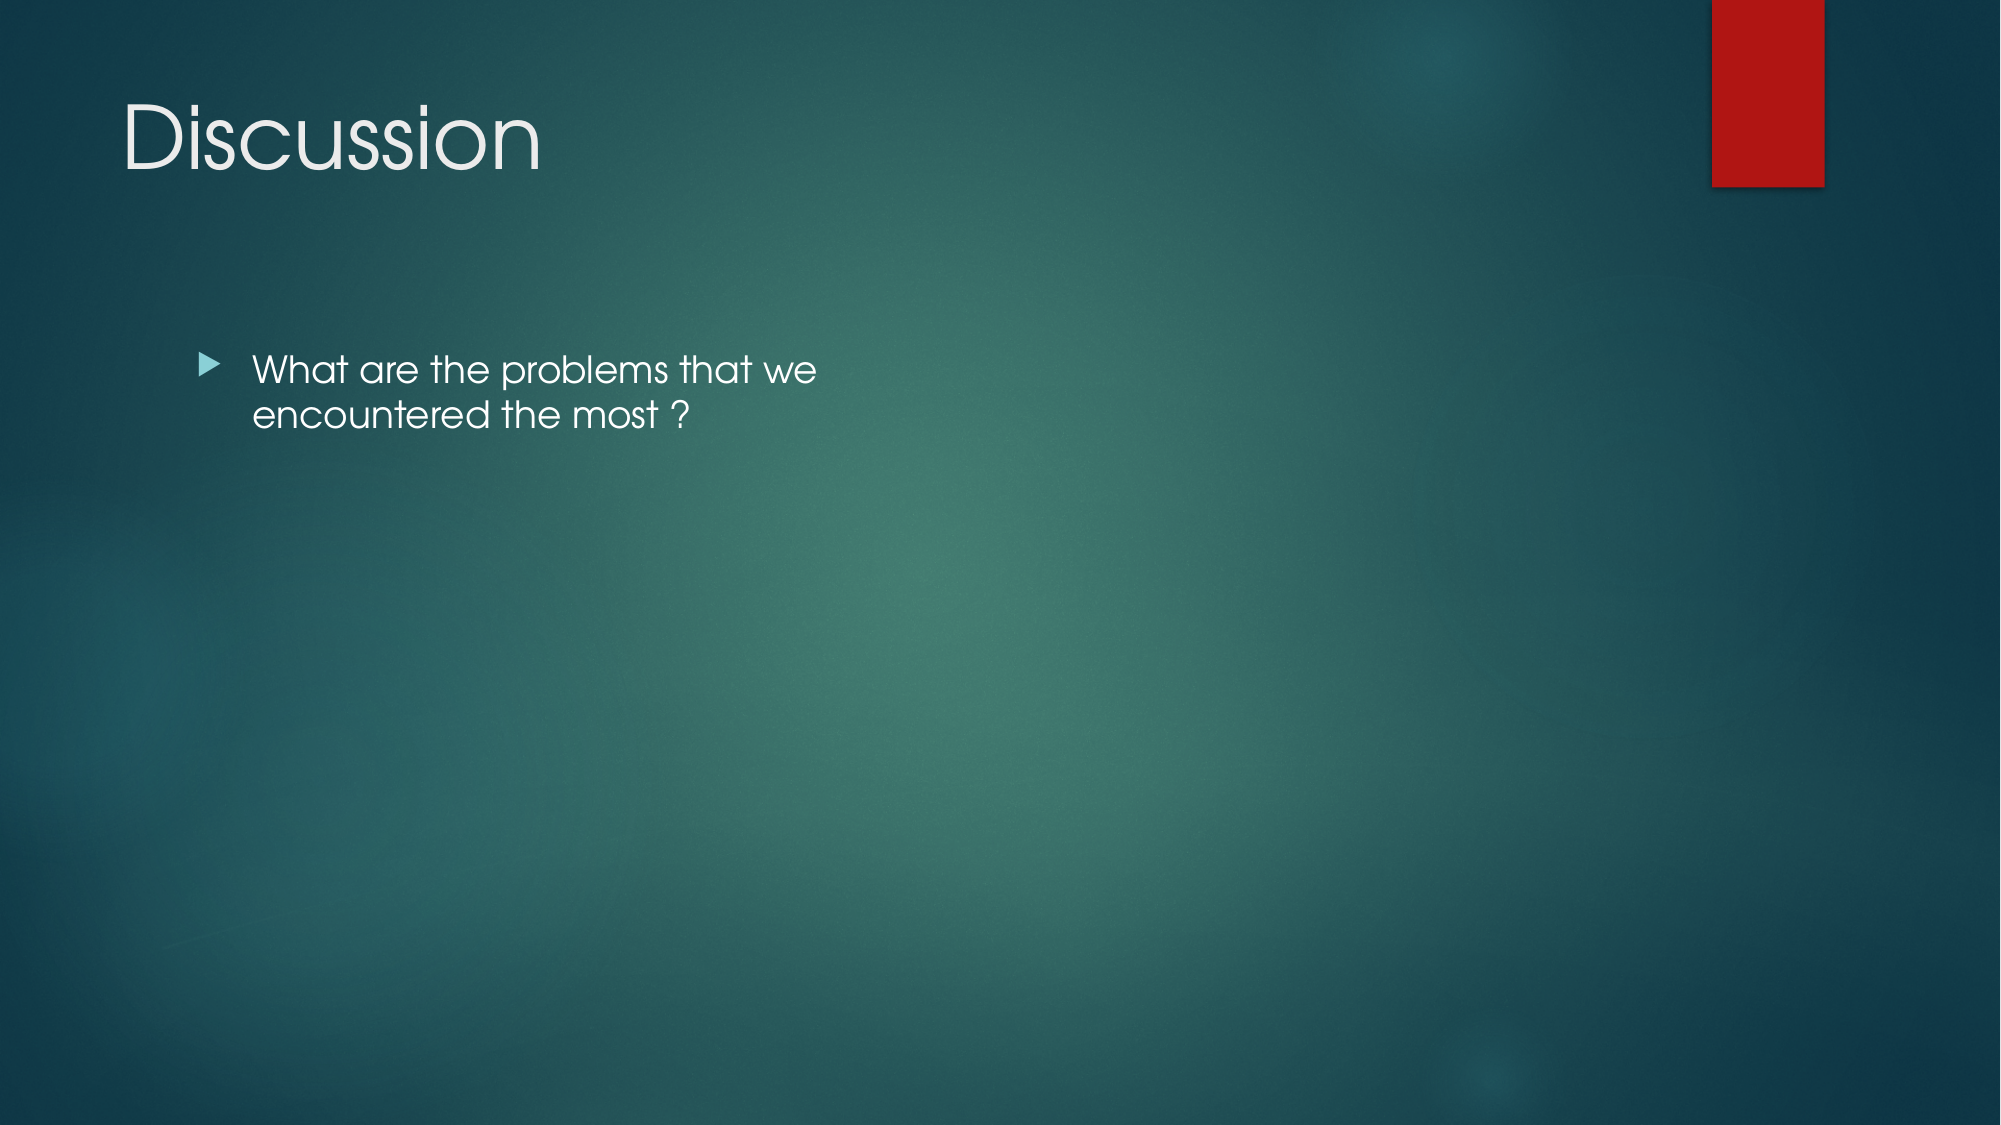

# Discussion
What are the problems that we encountered the most ?